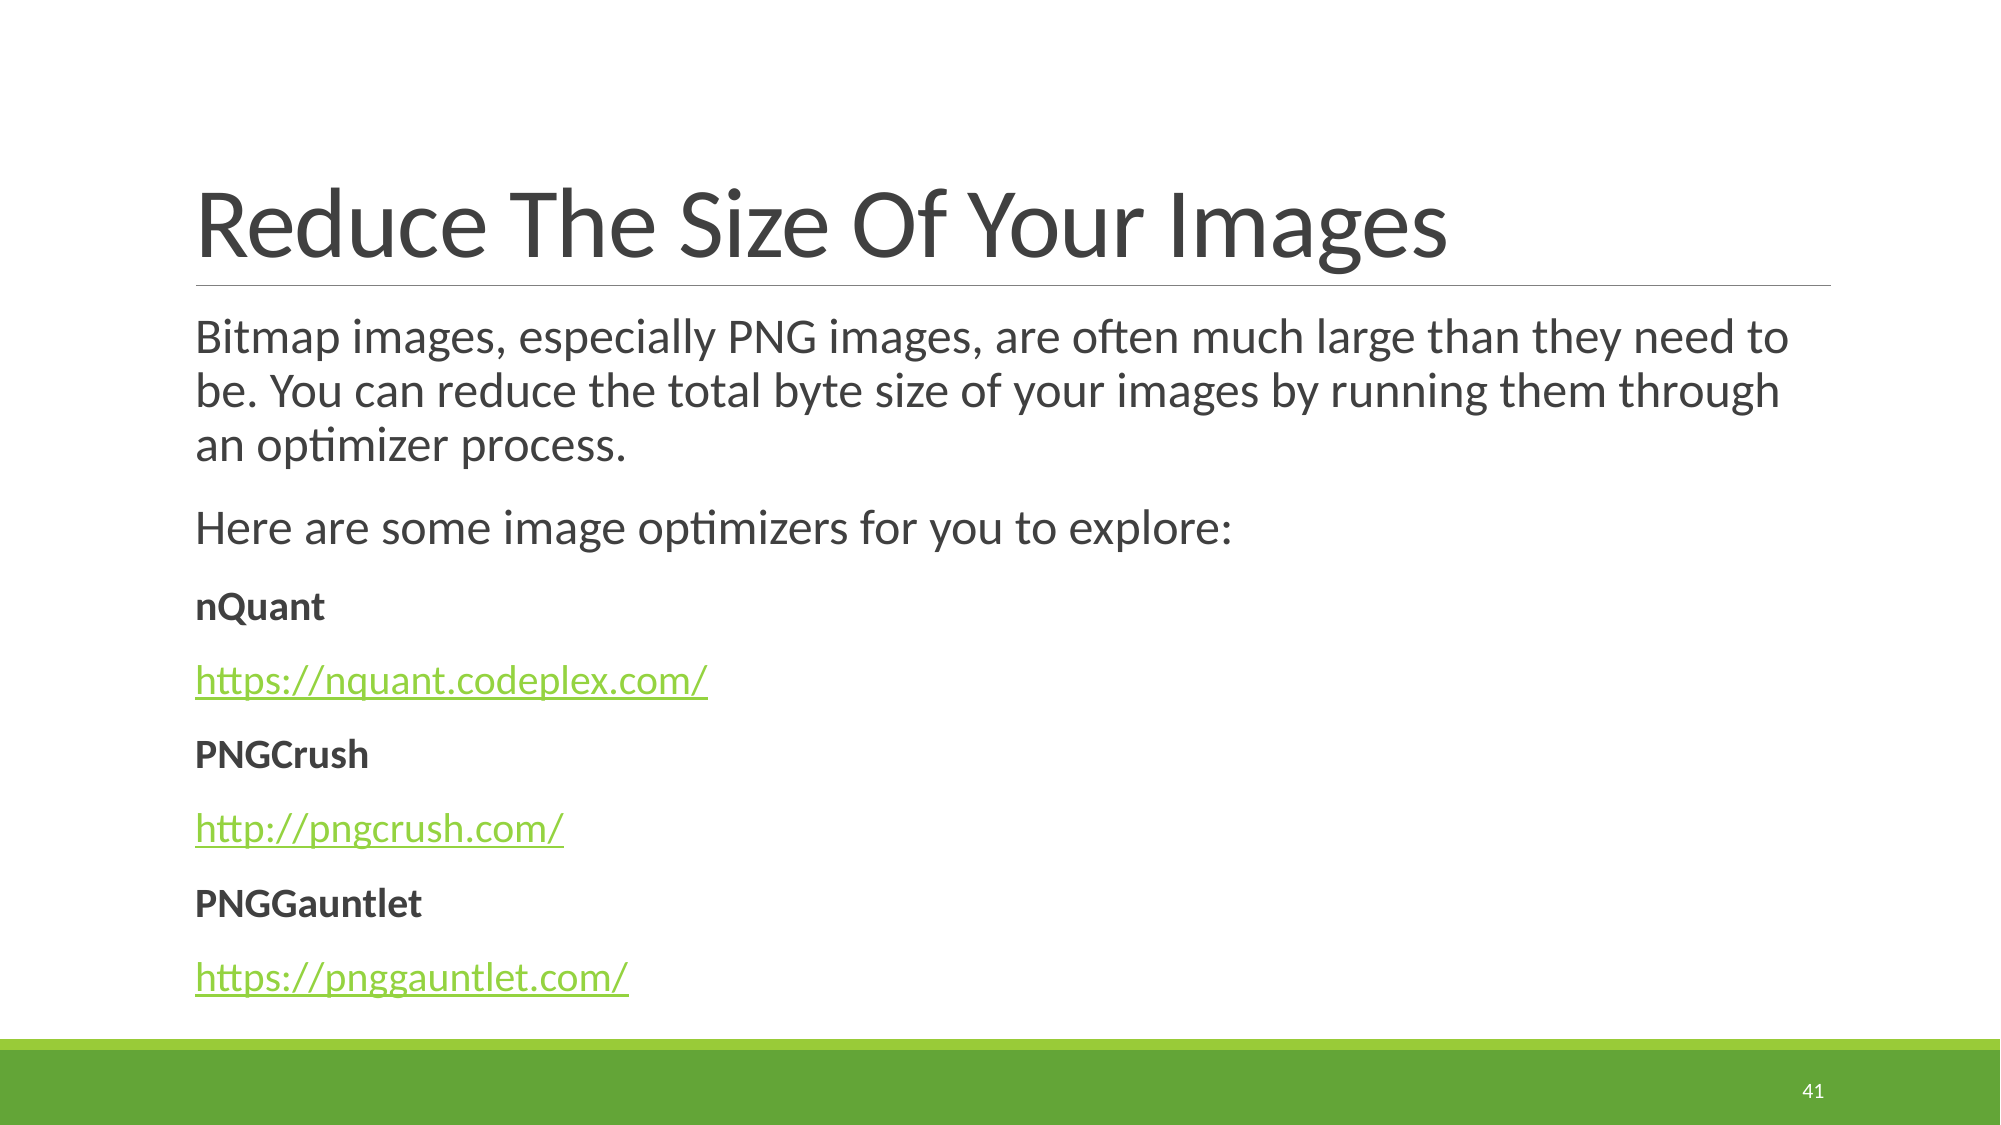

# Reduce The Size Of Your Images
Bitmap images, especially PNG images, are often much large than they need to be. You can reduce the total byte size of your images by running them through an optimizer process.
Here are some image optimizers for you to explore:
nQuant
https://nquant.codeplex.com/
PNGCrush
http://pngcrush.com/
PNGGauntlet
https://pnggauntlet.com/

41